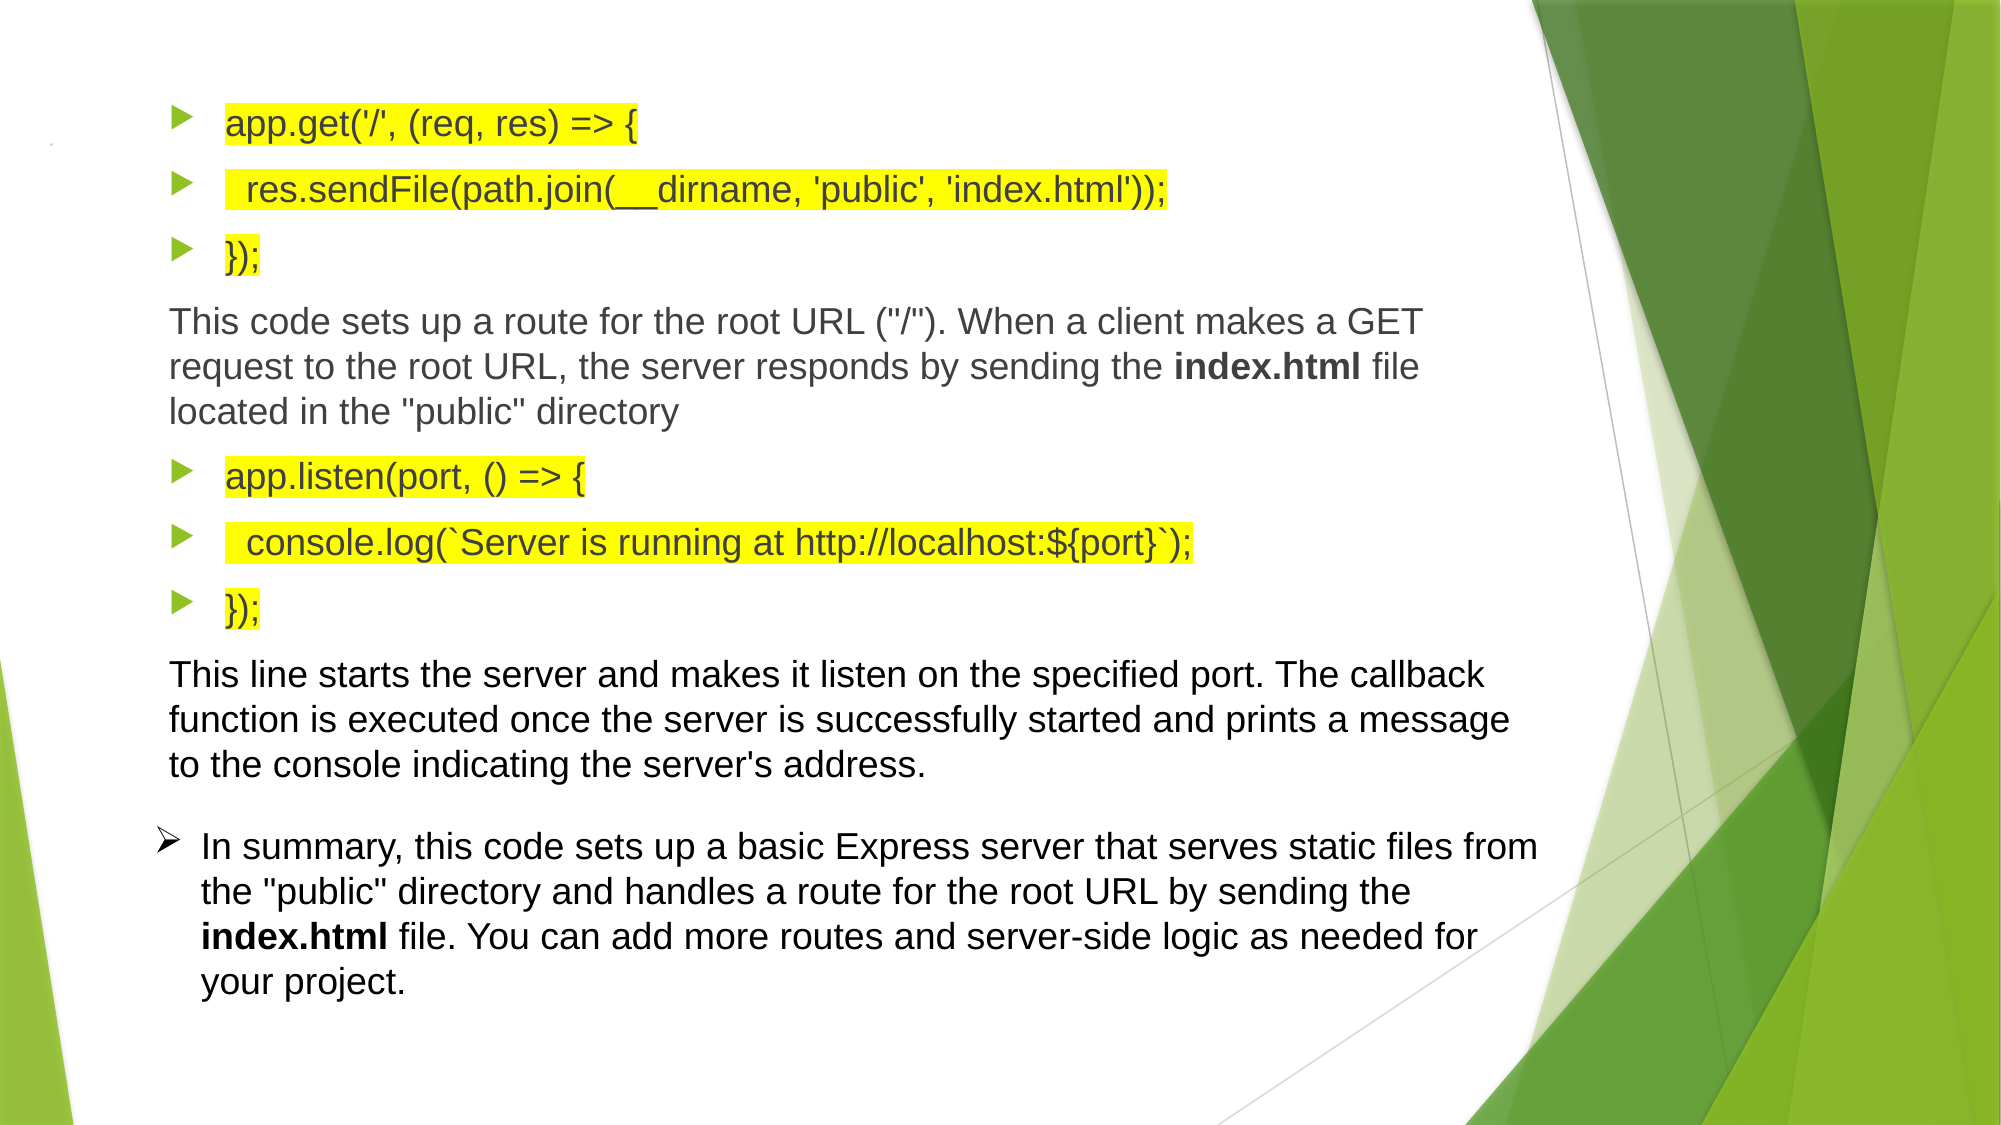

app.get('/', (req, res) => {
  res.sendFile(path.join(__dirname, 'public', 'index.html'));
});
This code sets up a route for the root URL ("/"). When a client makes a GET request to the root URL, the server responds by sending the index.html file located in the "public" directory
app.listen(port, () => {
  console.log(`Server is running at http://localhost:${port}`);
});
This line starts the server and makes it listen on the specified port. The callback function is executed once the server is successfully started and prints a message to the console indicating the server's address.

.
In summary, this code sets up a basic Express server that serves static files from the "public" directory and handles a route for the root URL by sending the index.html file. You can add more routes and server-side logic as needed for your project.